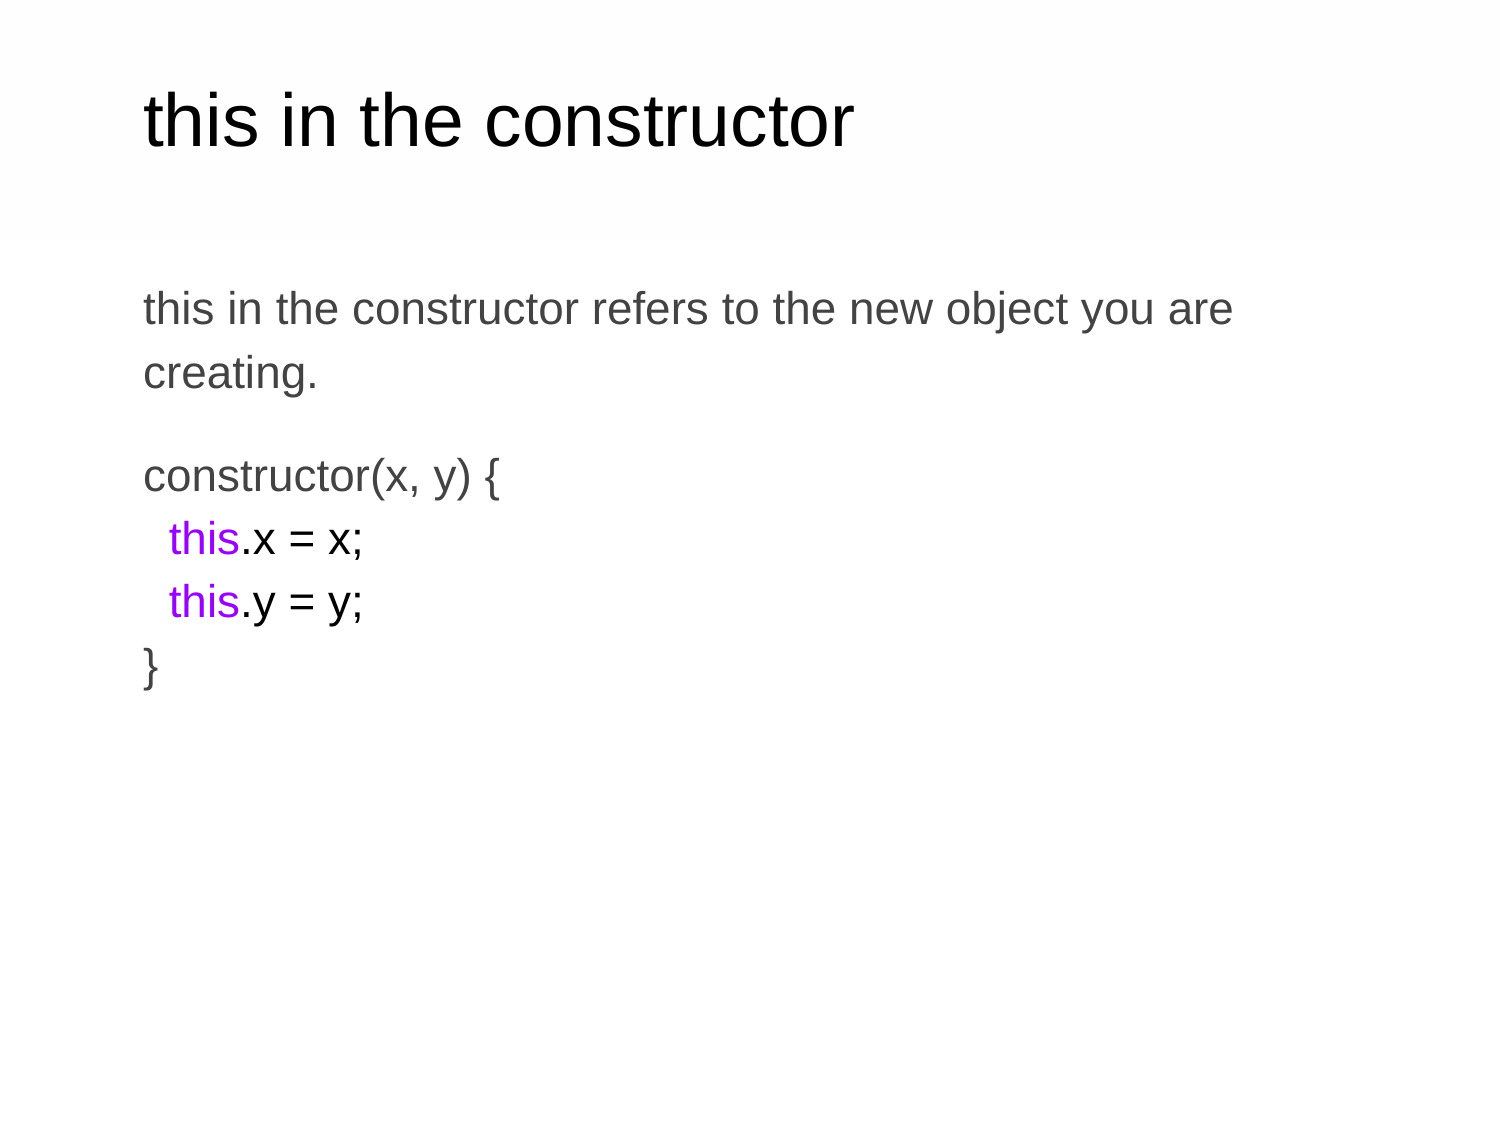

this in the constructor
this in the constructor refers to the new object you are creating.

constructor(x, y) {
  this.x = x;
  this.y = y;
}